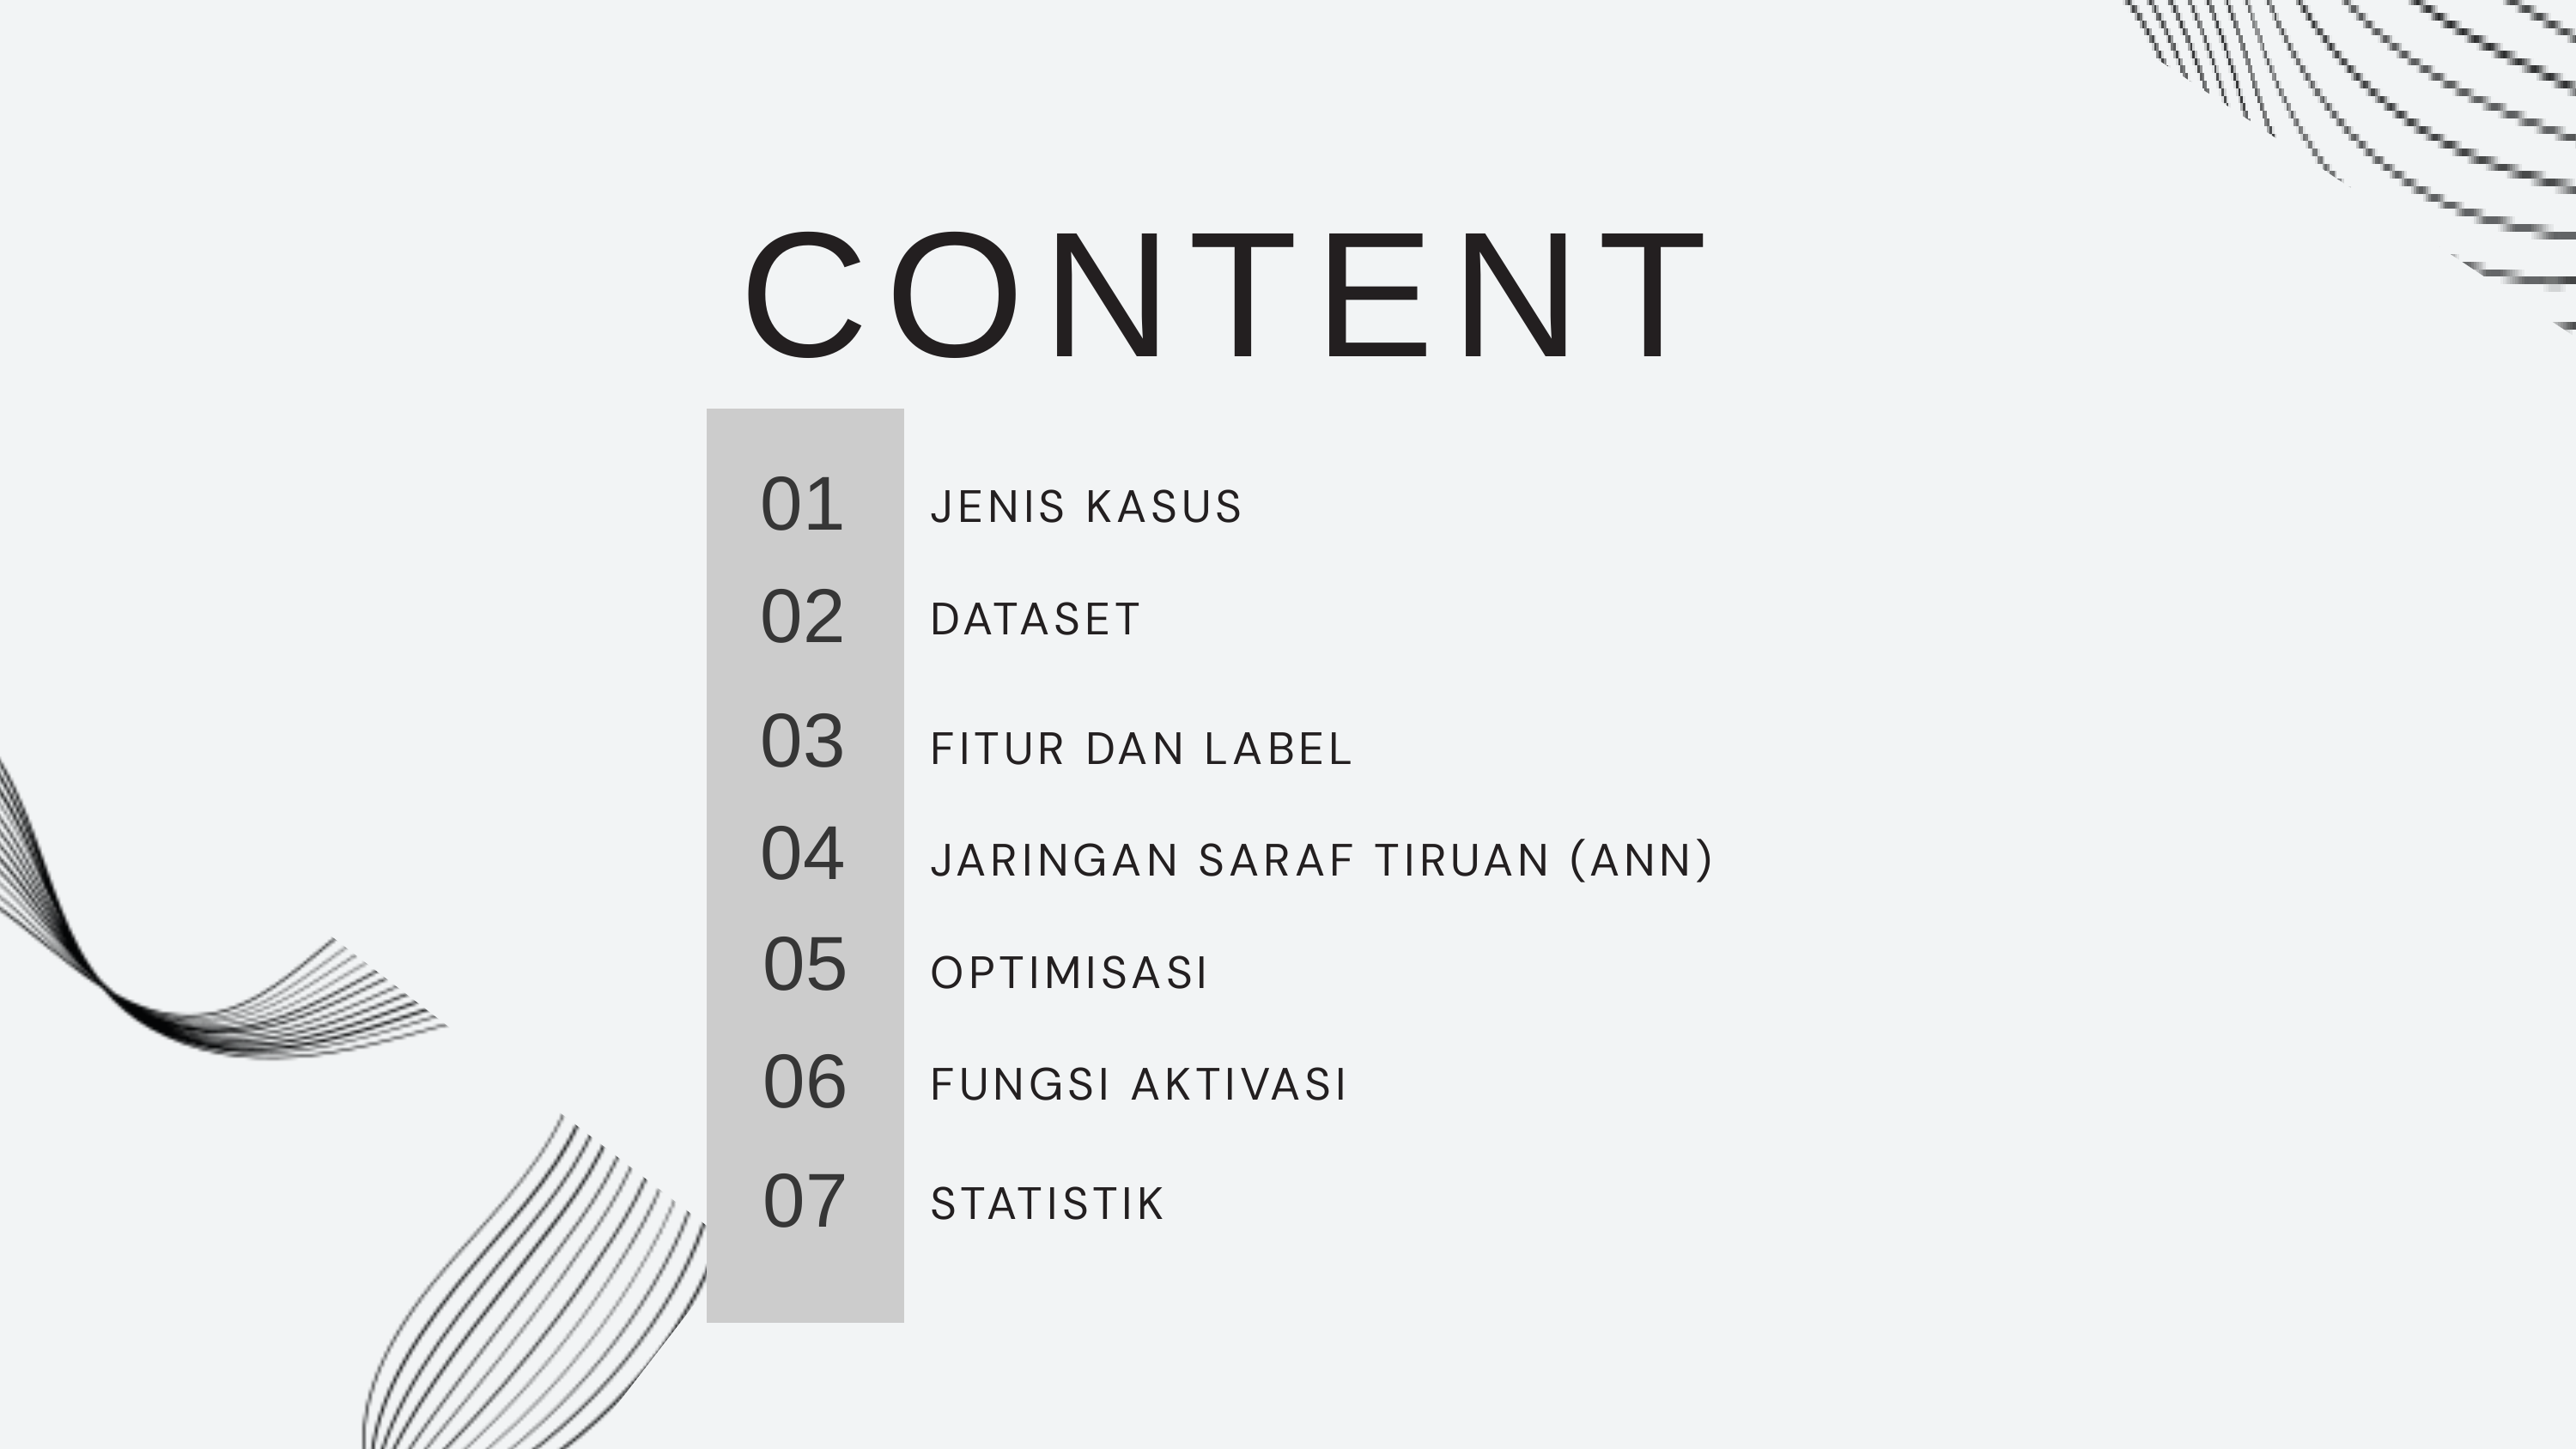

CONTENT

01
JENIS KASUS
02
DATASET
03
FITUR DAN LABEL

04
JARINGAN SARAF TIRUAN (ANN)
05
OPTIMISASI
06
FUNGSI AKTIVASI
07
STATISTIK